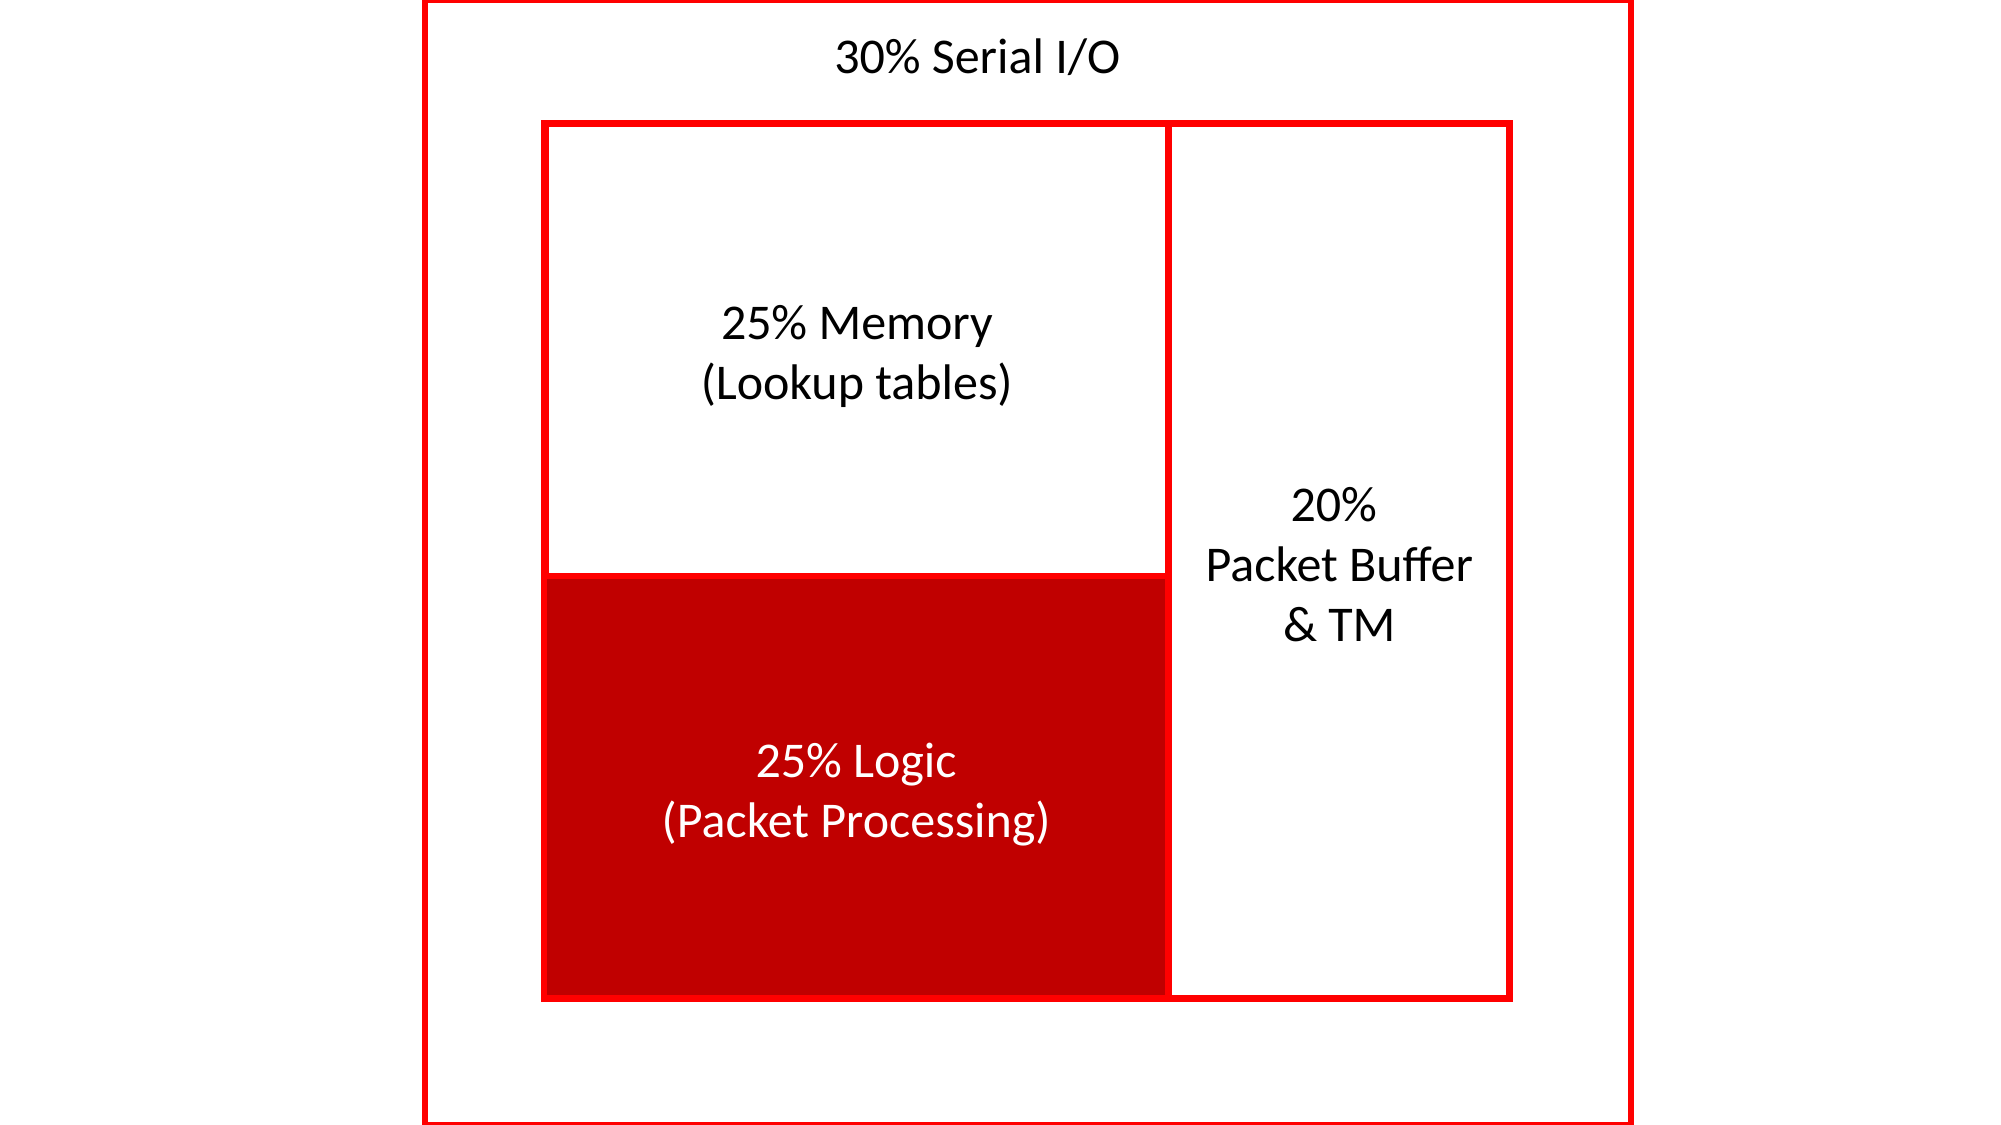

30% Serial I/O
Packet Processing
25% Memory
(Lookup tables)
20%
Packet Buffer
& TM
25% Logic
(Packet Processing)